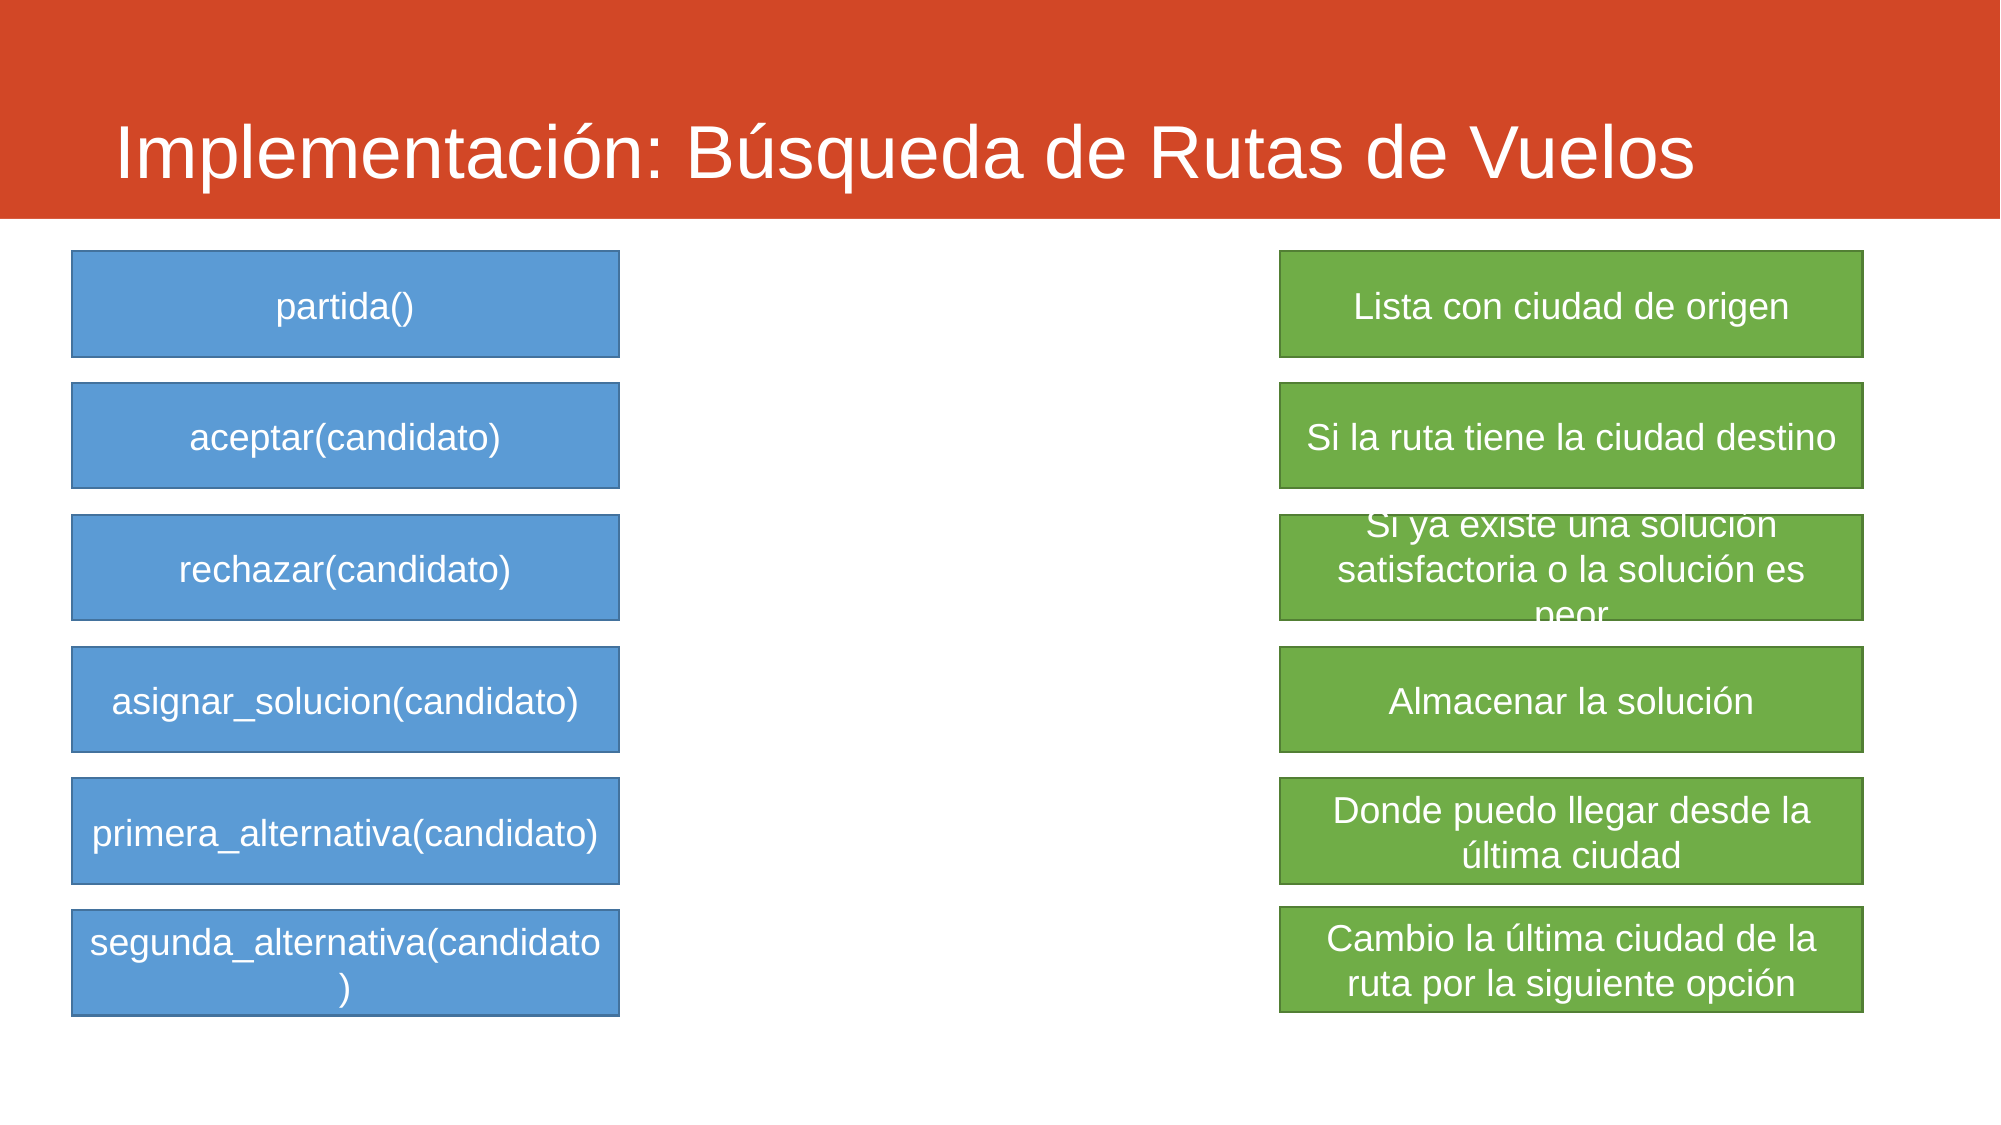

# Implementación: Búsqueda de Rutas de Vuelos
partida()
Lista con ciudad de origen
aceptar(candidato)
Si la ruta tiene la ciudad destino
rechazar(candidato)
Si ya existe una solución satisfactoria o la solución es peor
asignar_solucion(candidato)
Almacenar la solución
primera_alternativa(candidato)
Donde puedo llegar desde la última ciudad
Cambio la última ciudad de la ruta por la siguiente opción
segunda_alternativa(candidato)